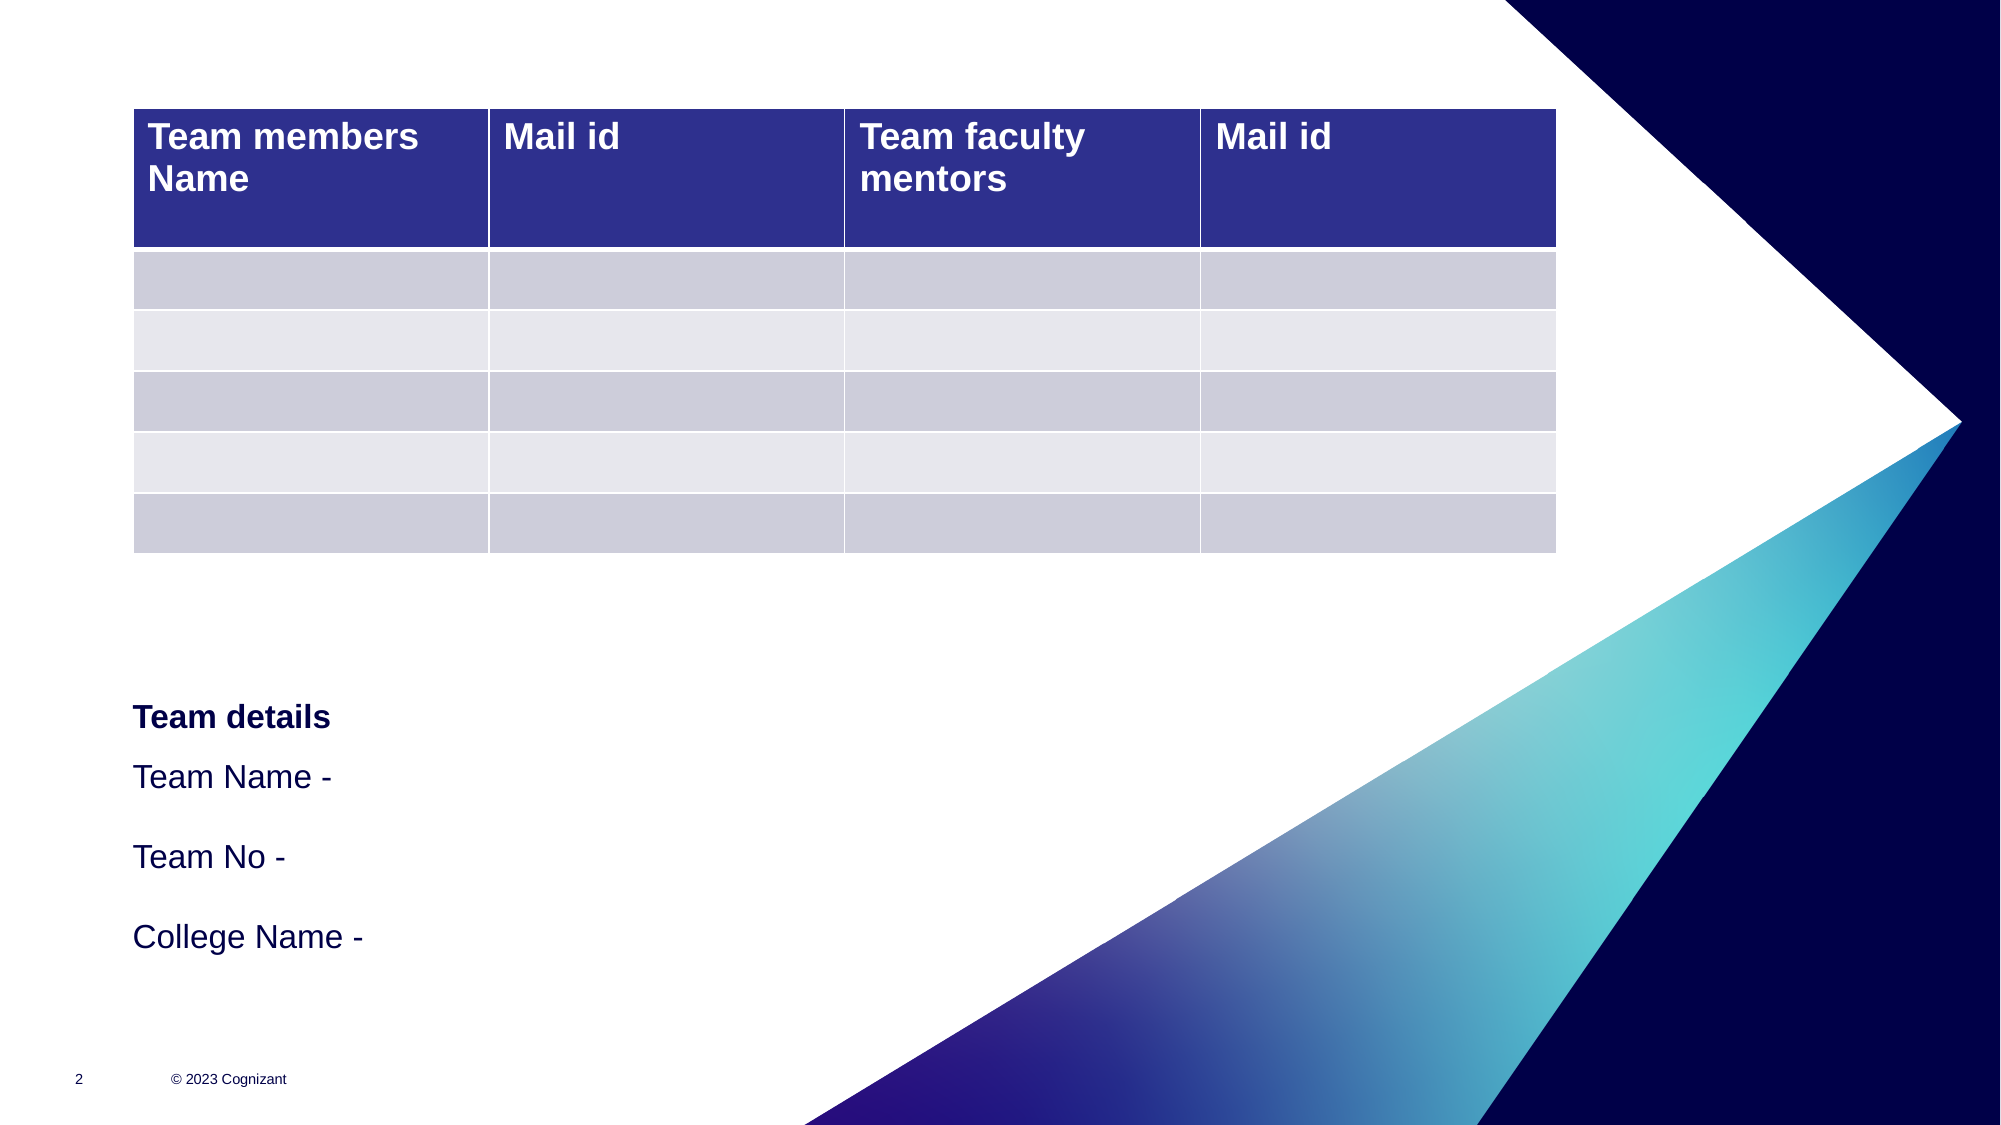

| Team members Name | Mail id | Team faculty mentors | Mail id |
| --- | --- | --- | --- |
|  |  |  |  |
|  |  |  |  |
|  |  |  |  |
|  |  |  |  |
|  |  |  |  |
Team details
Team Name -
Team No -
College Name -
© 2023 Cognizant
2